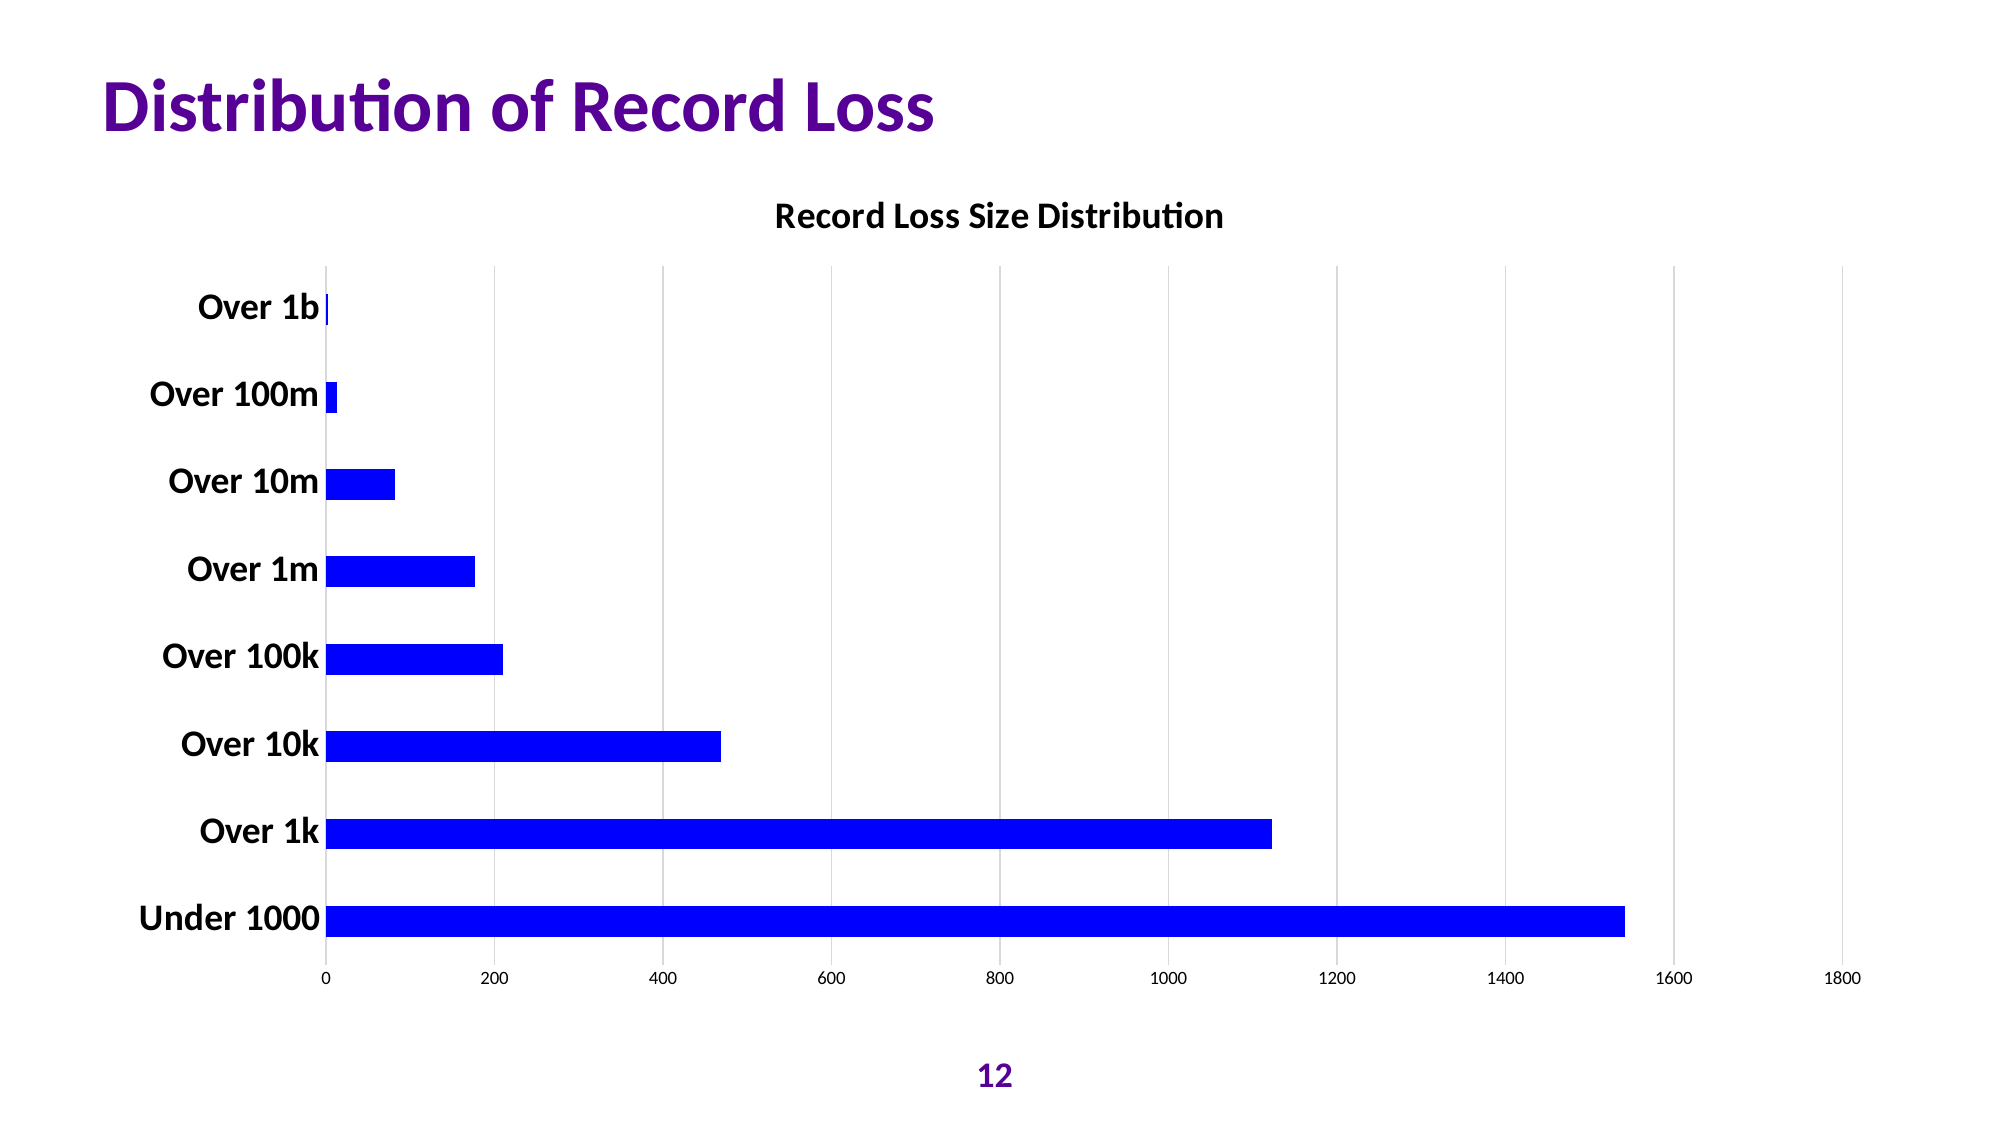

# Distribution of Record Loss

### Chart: Record Loss Size Distribution

| Category |  |
|---|---|
| Under 1000 | 1542.0 |
| Over 1k | 1123.0 |
| Over 10k | 469.0 |
| Over 100k | 210.0 |
| Over 1m | 177.0 |
| Over 10m | 82.0 |
| Over 100m | 13.0 |
| Over 1b | 2.0 |
12